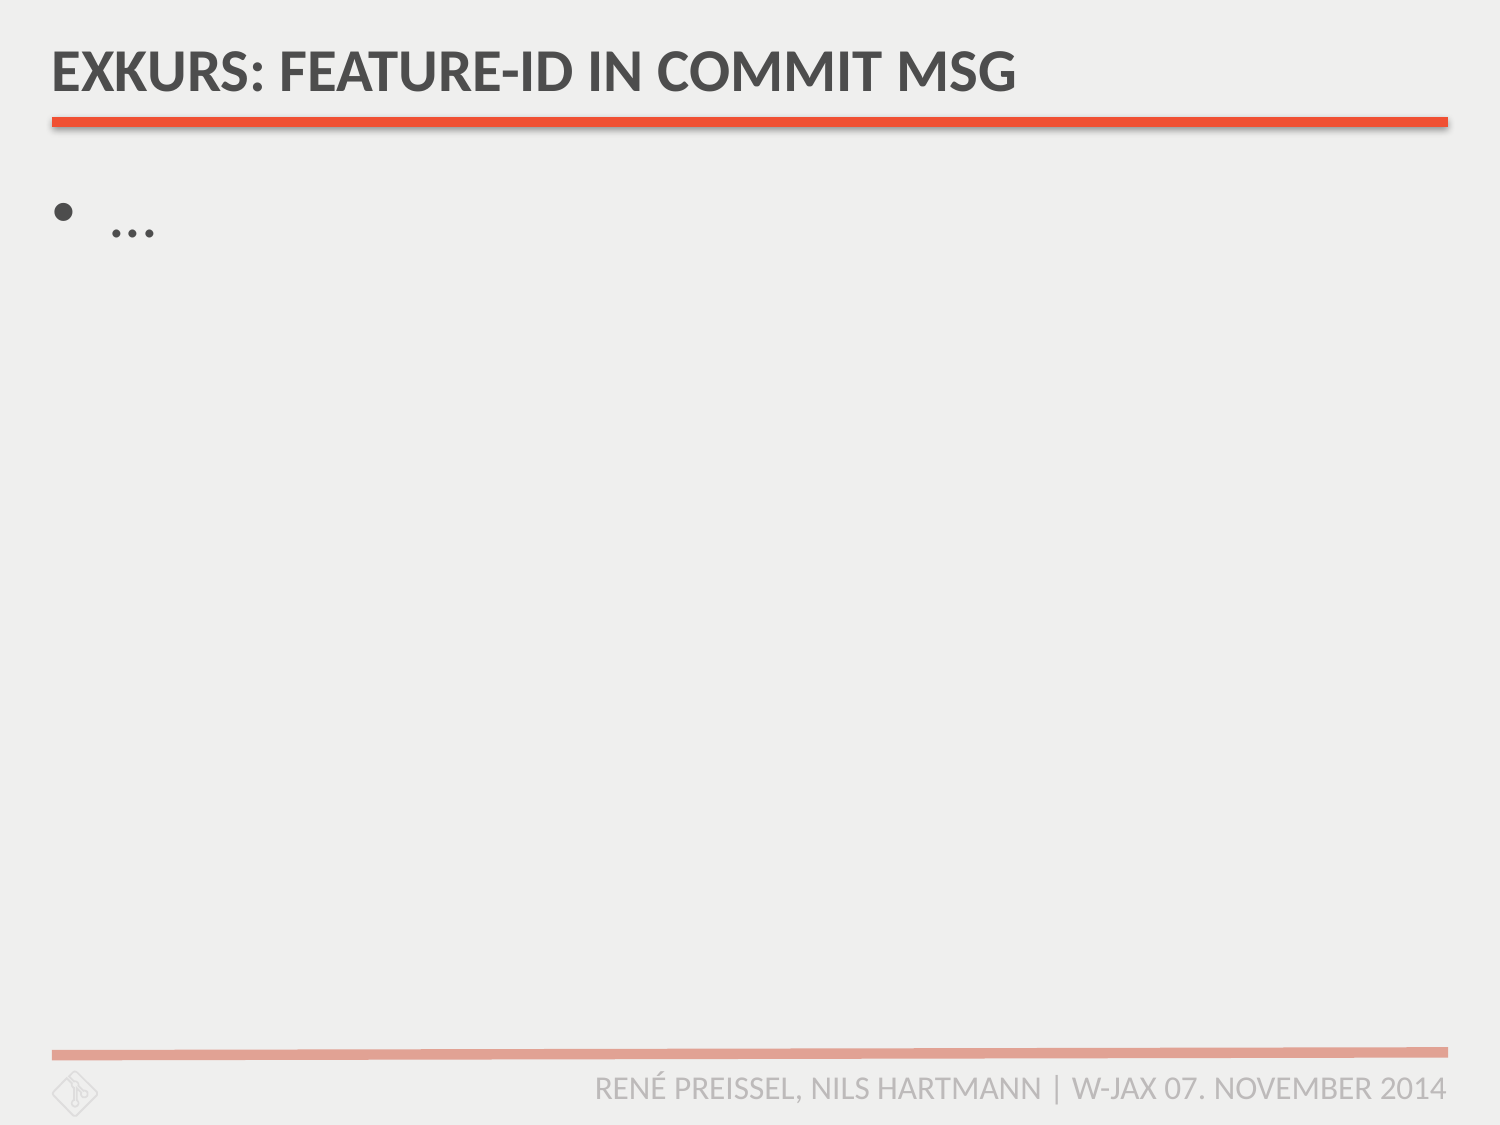

# EXKURS: FEATURE-ID IN COMMIT MSG
...